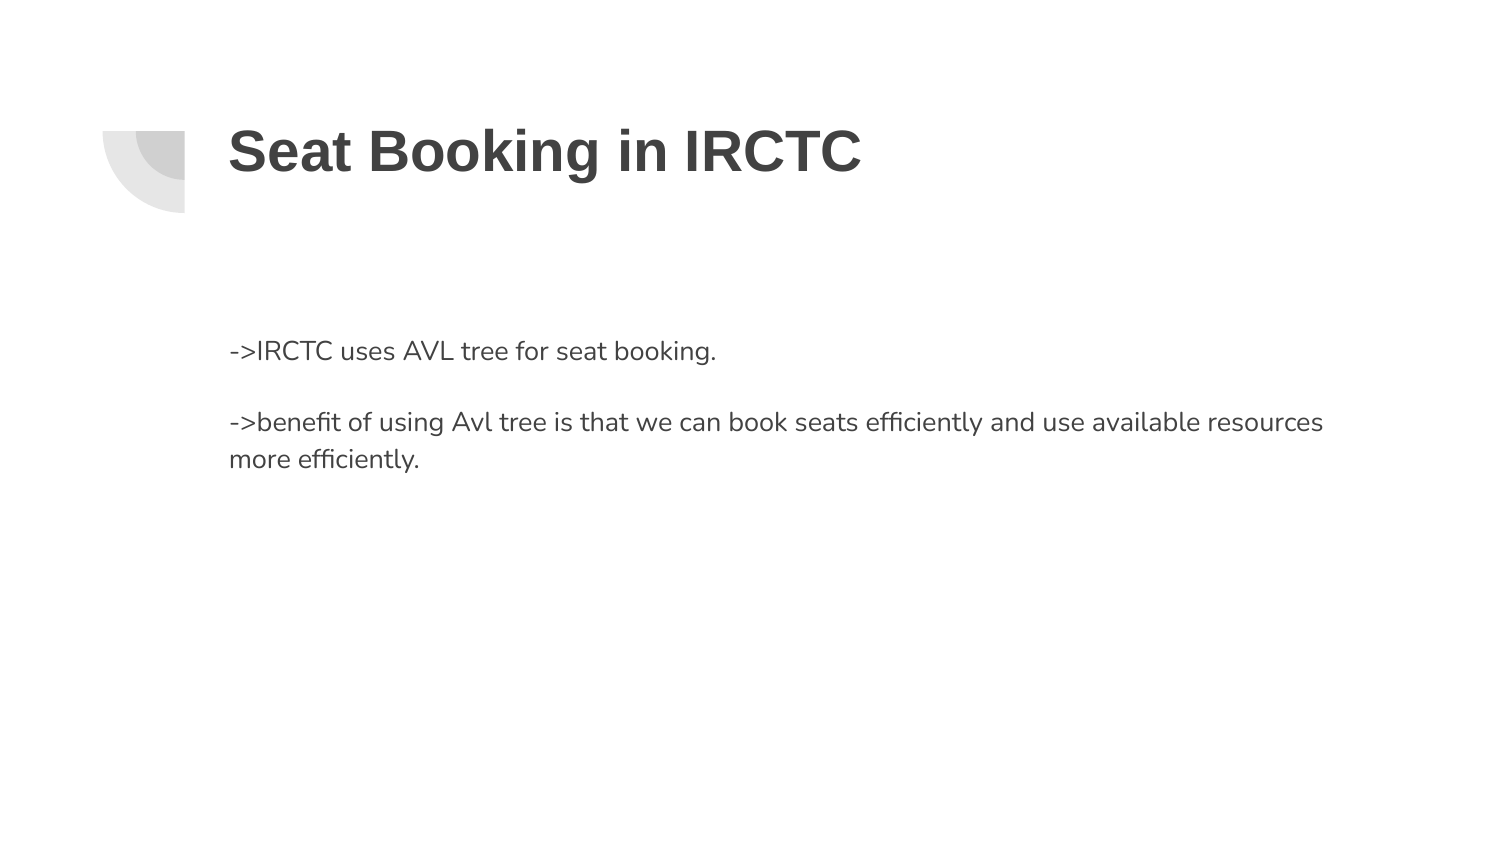

# Seat Booking in IRCTC
->IRCTC uses AVL tree for seat booking.
->benefit of using Avl tree is that we can book seats efficiently and use available resources more efficiently.